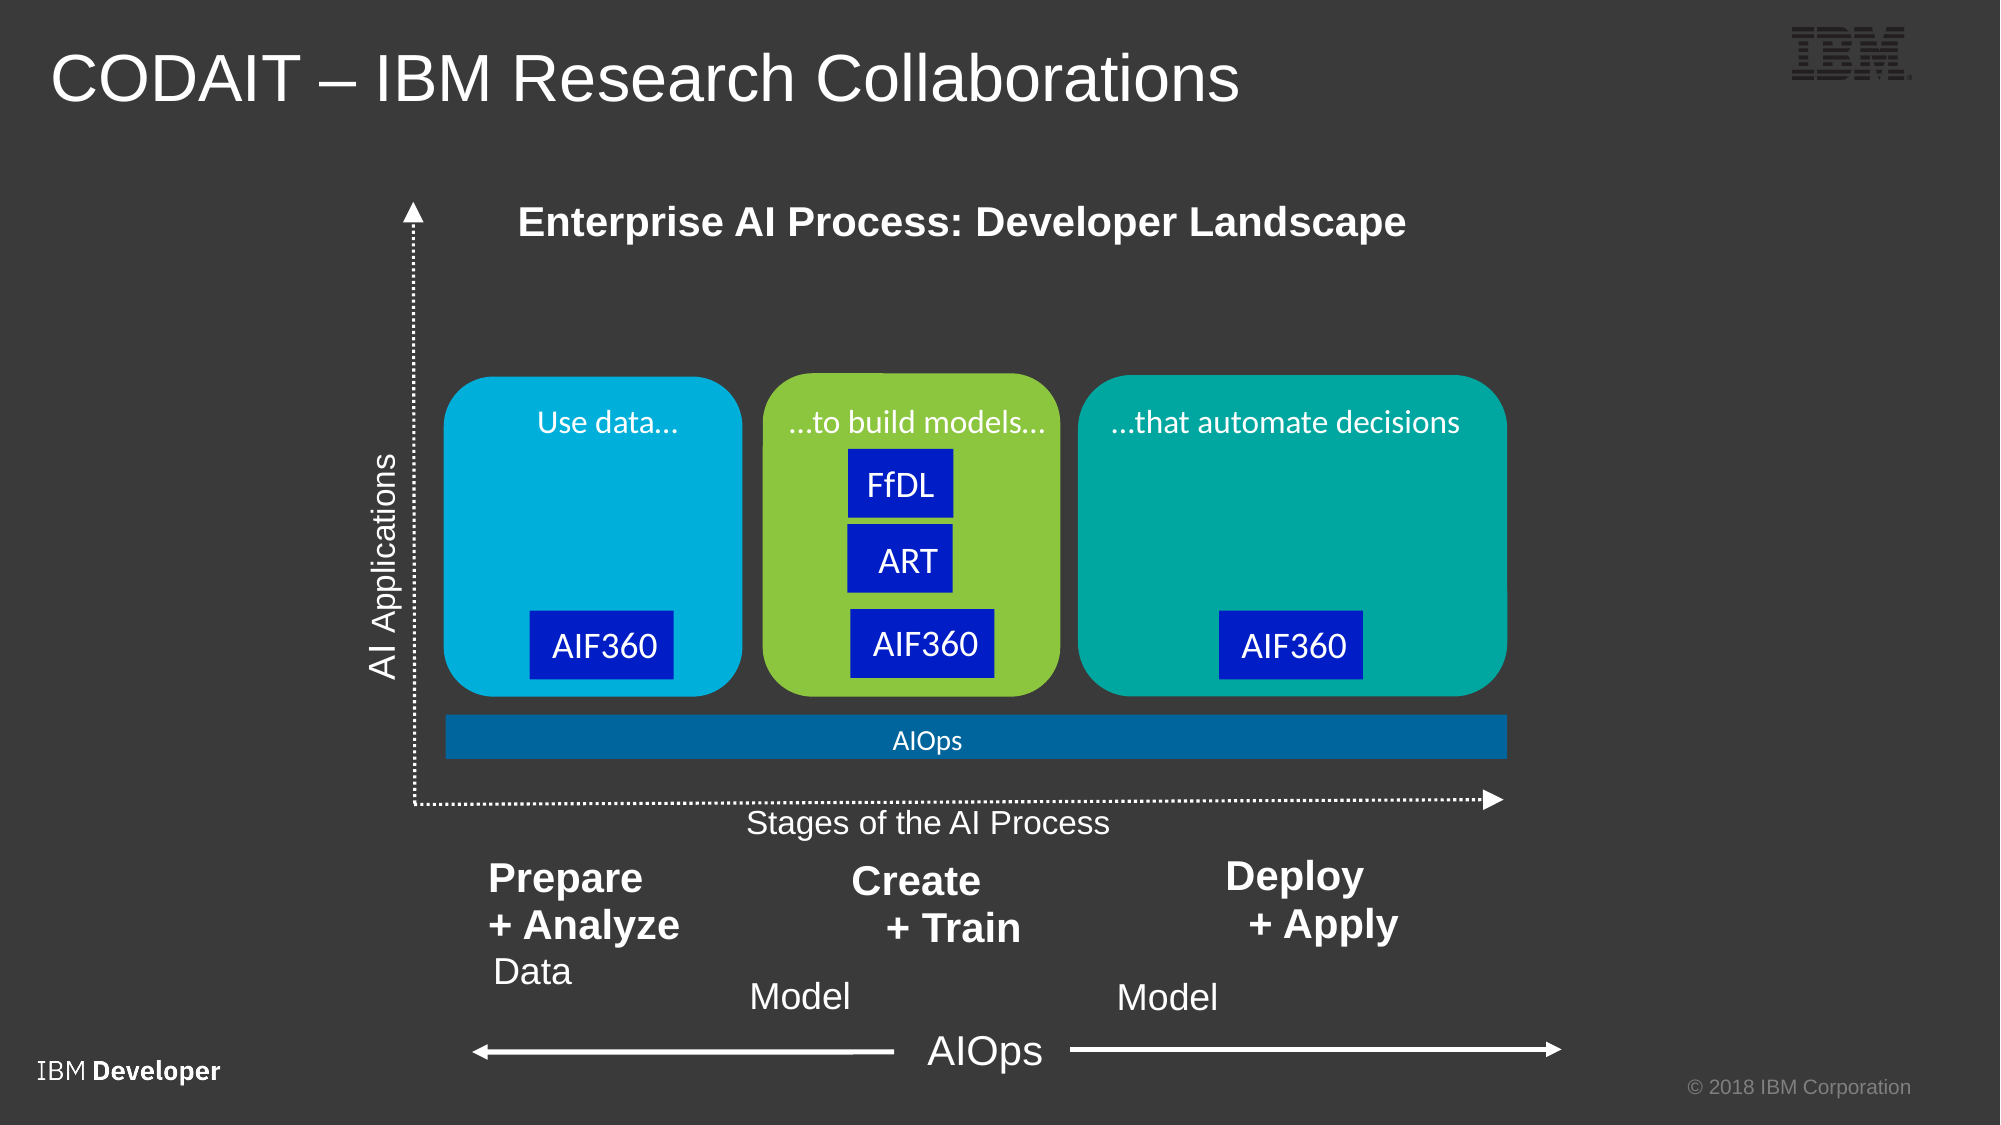

# CODAIT – IBM Research Collaborations
Enterprise AI Process: Developer Landscape

AI Applications
Stages of the AI Process

…to build models…
…that automate decisions
Use data…

FfDL

ART

AIF360
AIF360
AIF360
AIOps

Deploy      + Apply
Prepare        + Analyze
Create        + Train
Data
Model
Model
 AIOps
© 2018 IBM Corporation